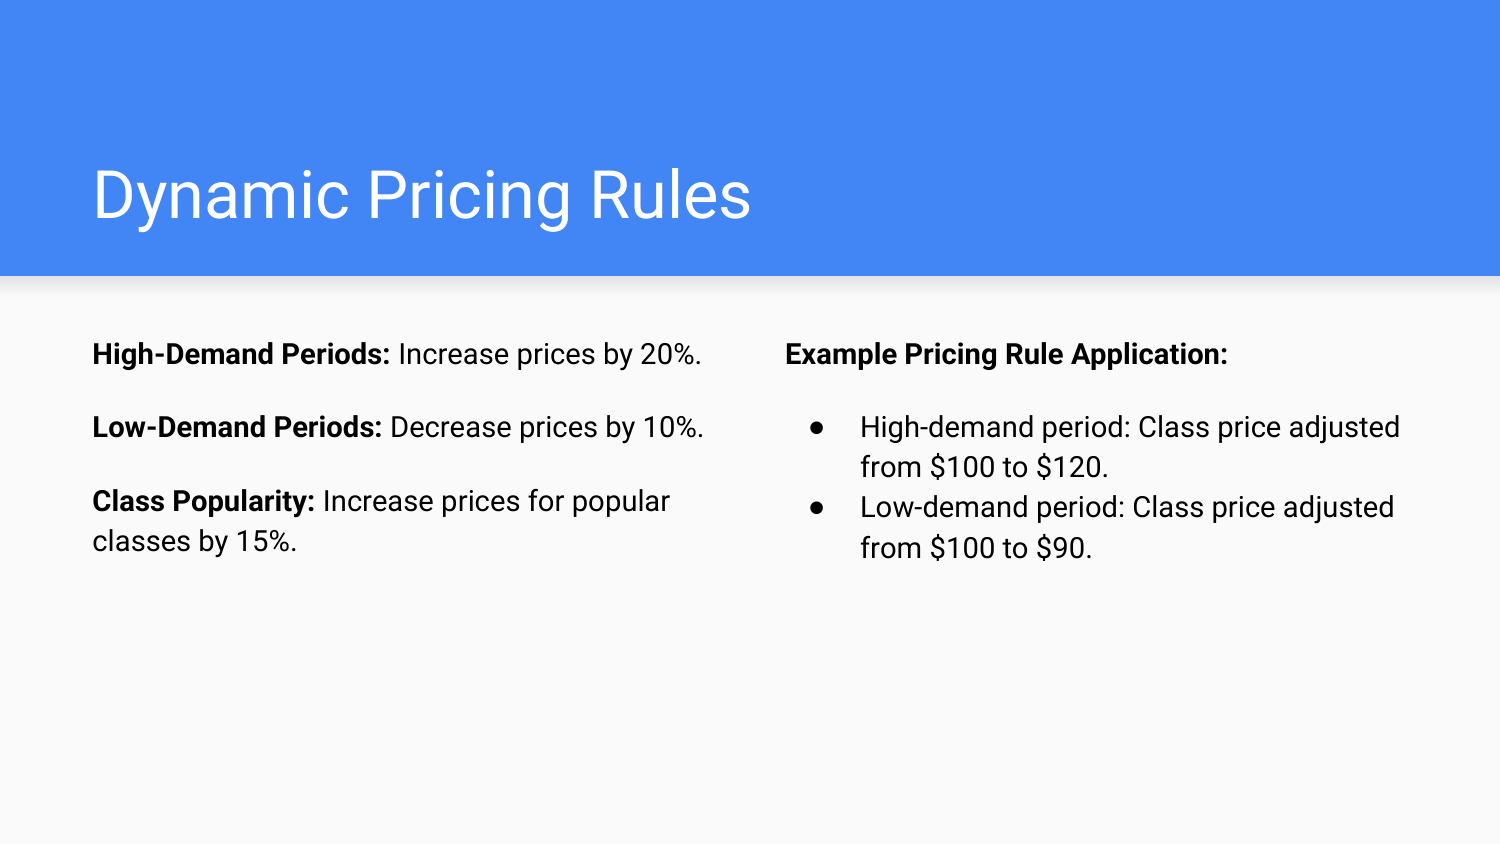

# Dynamic Pricing Rules
High-Demand Periods: Increase prices by 20%.
Low-Demand Periods: Decrease prices by 10%.
Class Popularity: Increase prices for popular classes by 15%.

Example Pricing Rule Application:
High-demand period: Class price adjusted from $100 to $120.
Low-demand period: Class price adjusted from $100 to $90.